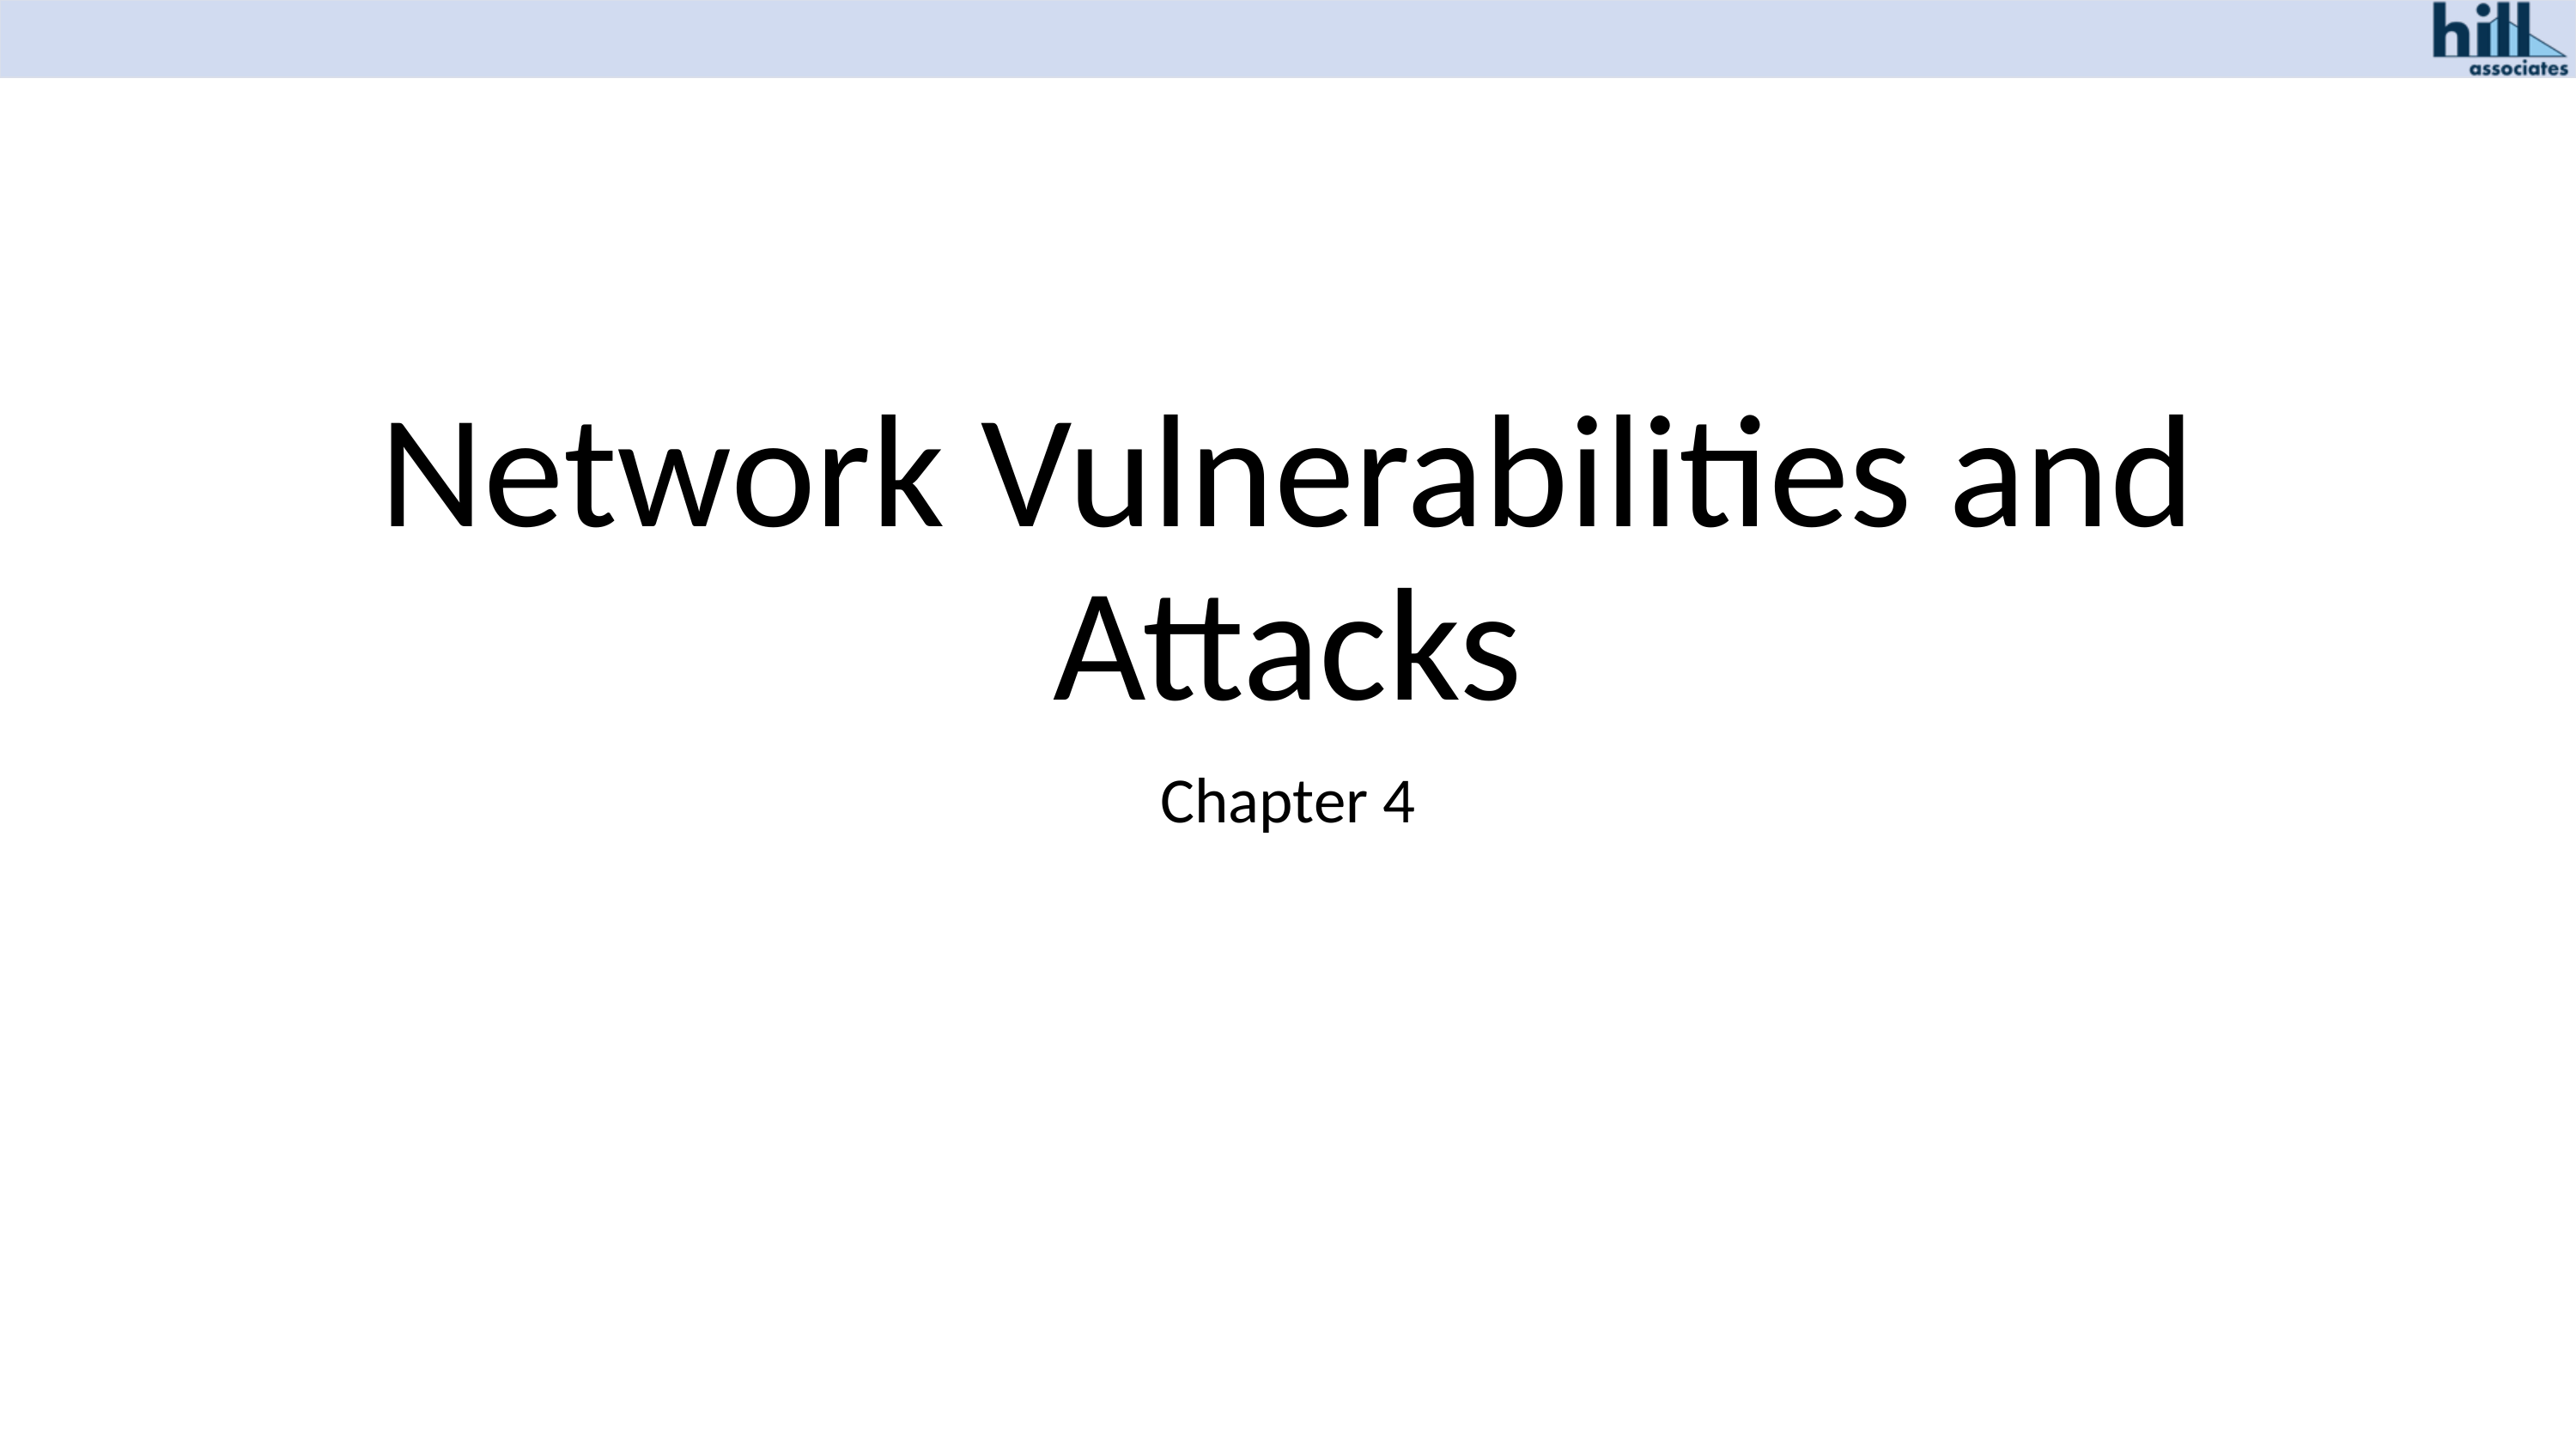

# Network Vulnerabilities and Attacks
Chapter 4